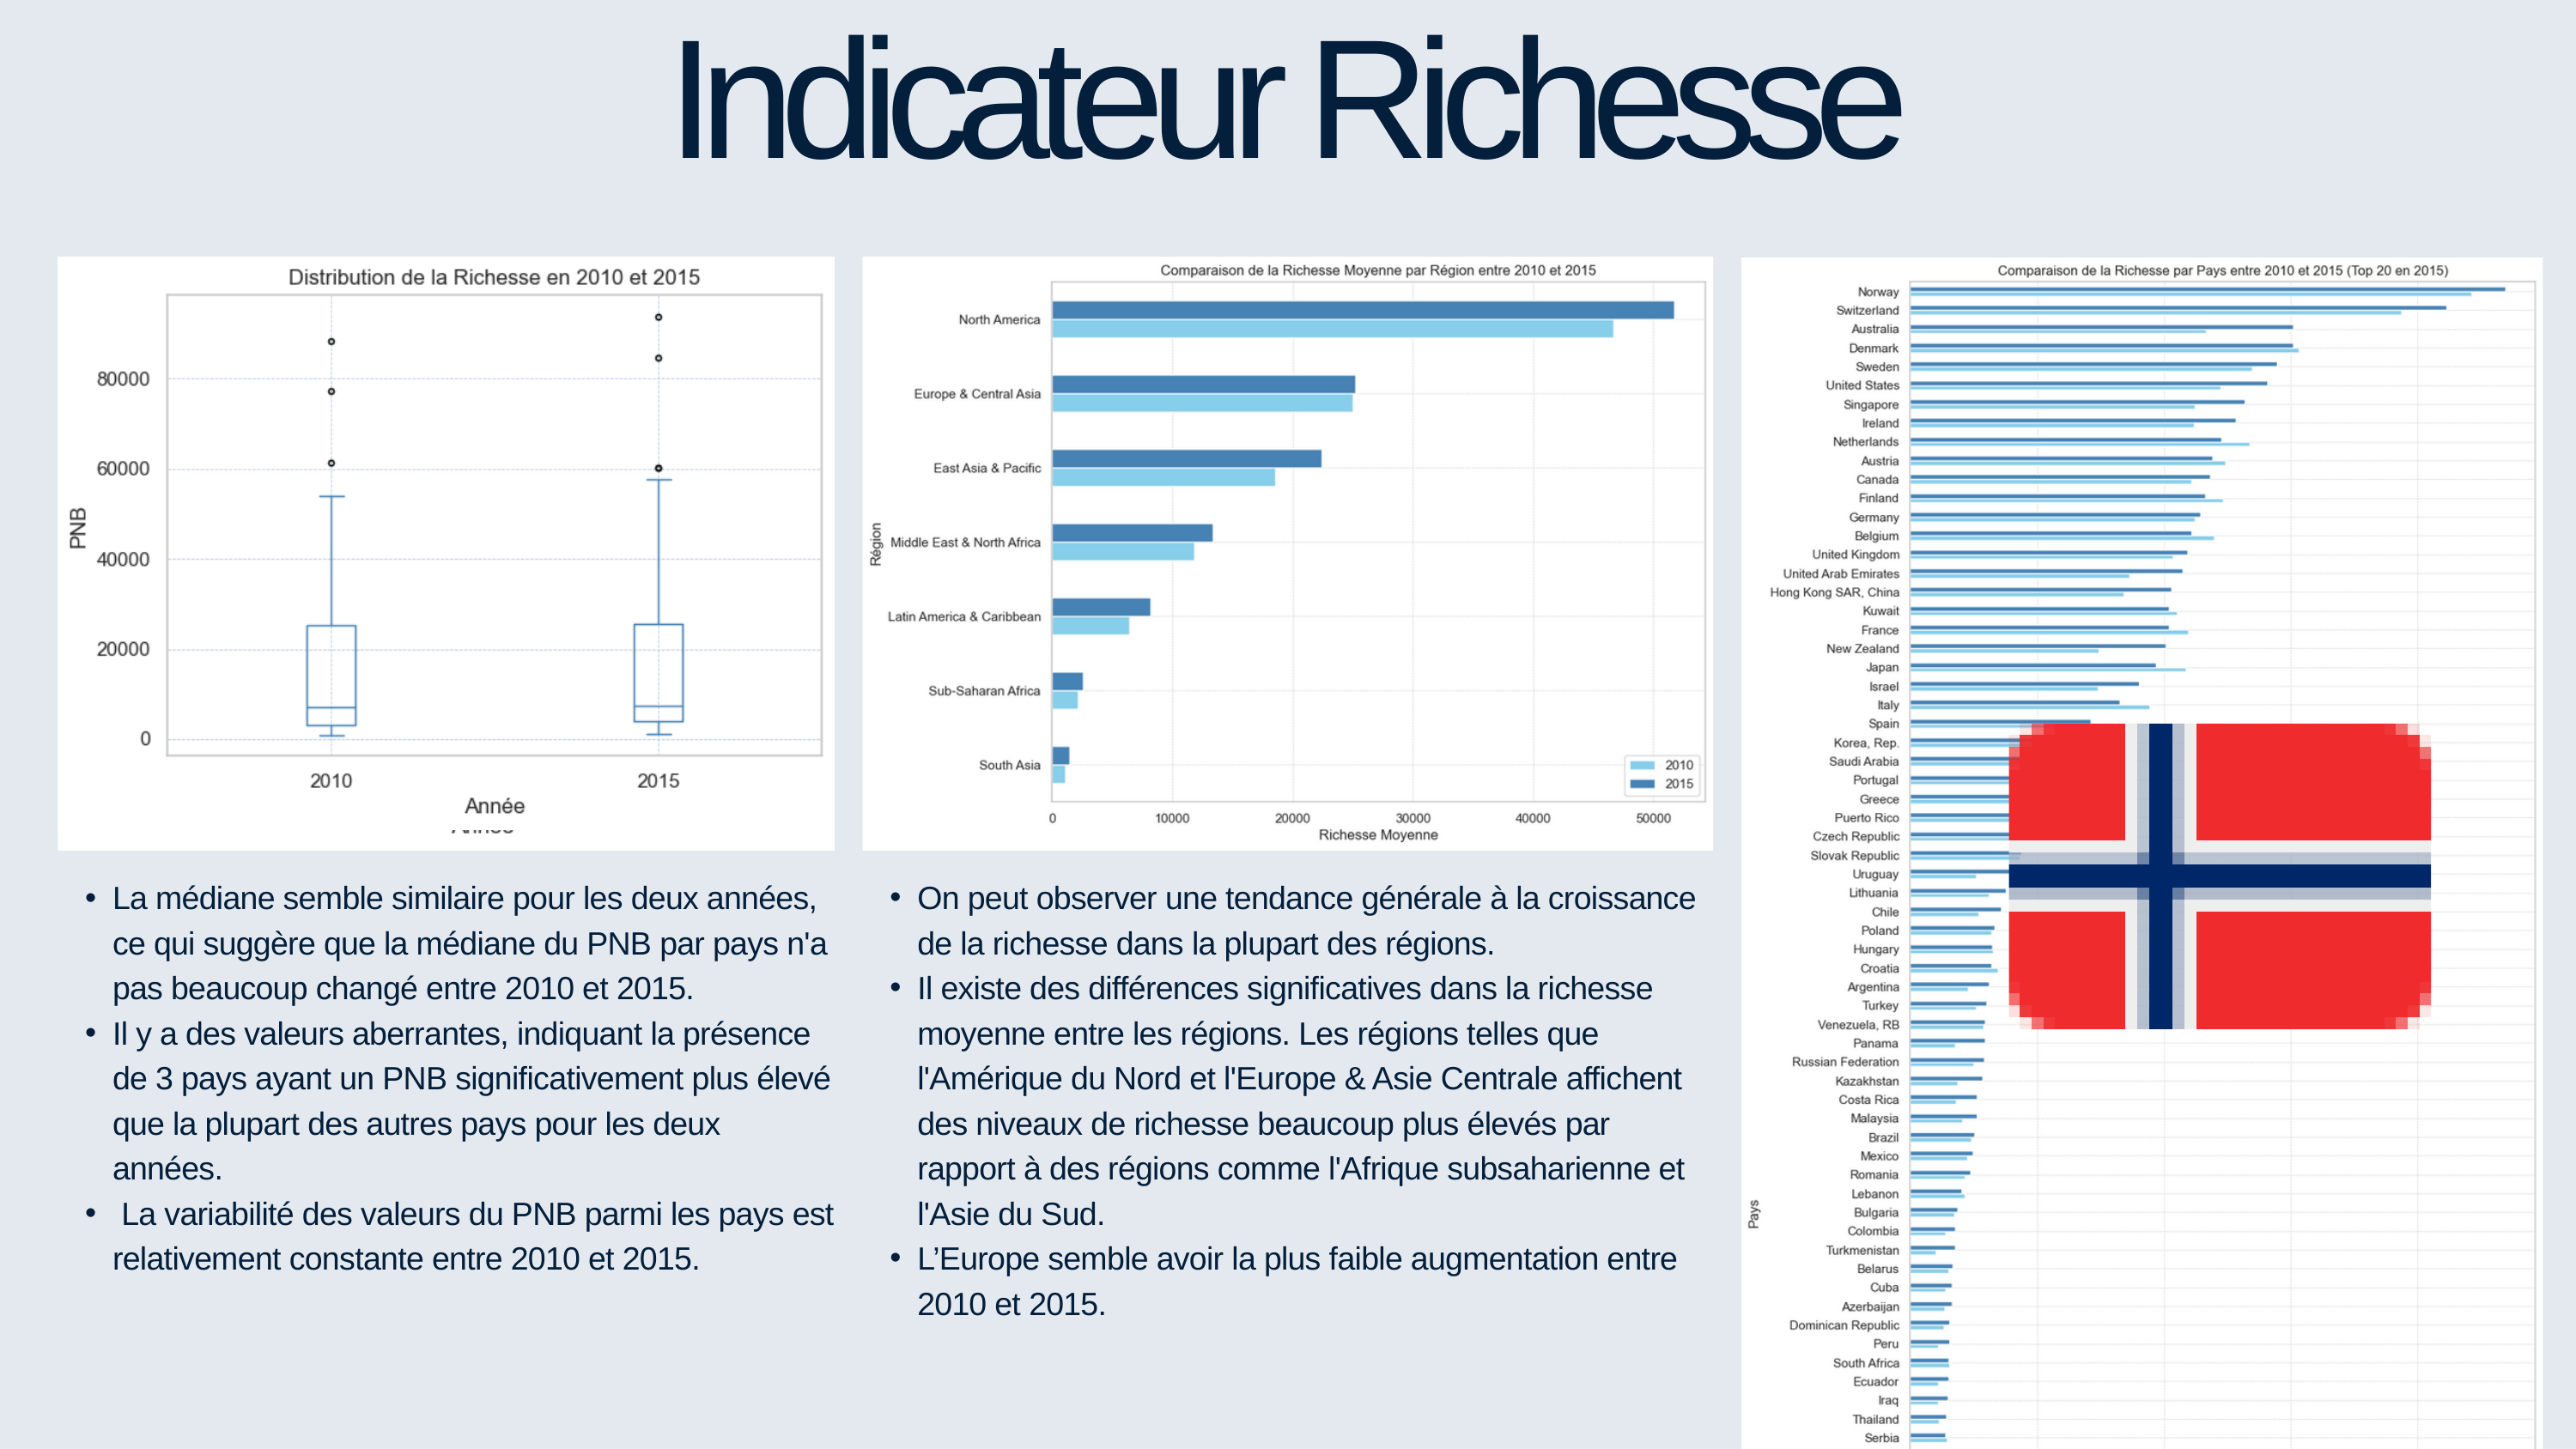

Indicateur Richesse

La médiane semble similaire pour les deux années, ce qui suggère que la médiane du PNB par pays n'a pas beaucoup changé entre 2010 et 2015.
Il y a des valeurs aberrantes, indiquant la présence de 3 pays ayant un PNB significativement plus élevé que la plupart des autres pays pour les deux années.
 La variabilité des valeurs du PNB parmi les pays est relativement constante entre 2010 et 2015.

On peut observer une tendance générale à la croissance de la richesse dans la plupart des régions.
Il existe des différences significatives dans la richesse moyenne entre les régions. Les régions telles que l'Amérique du Nord et l'Europe & Asie Centrale affichent des niveaux de richesse beaucoup plus élevés par rapport à des régions comme l'Afrique subsaharienne et l'Asie du Sud.
L’Europe semble avoir la plus faible augmentation entre 2010 et 2015.